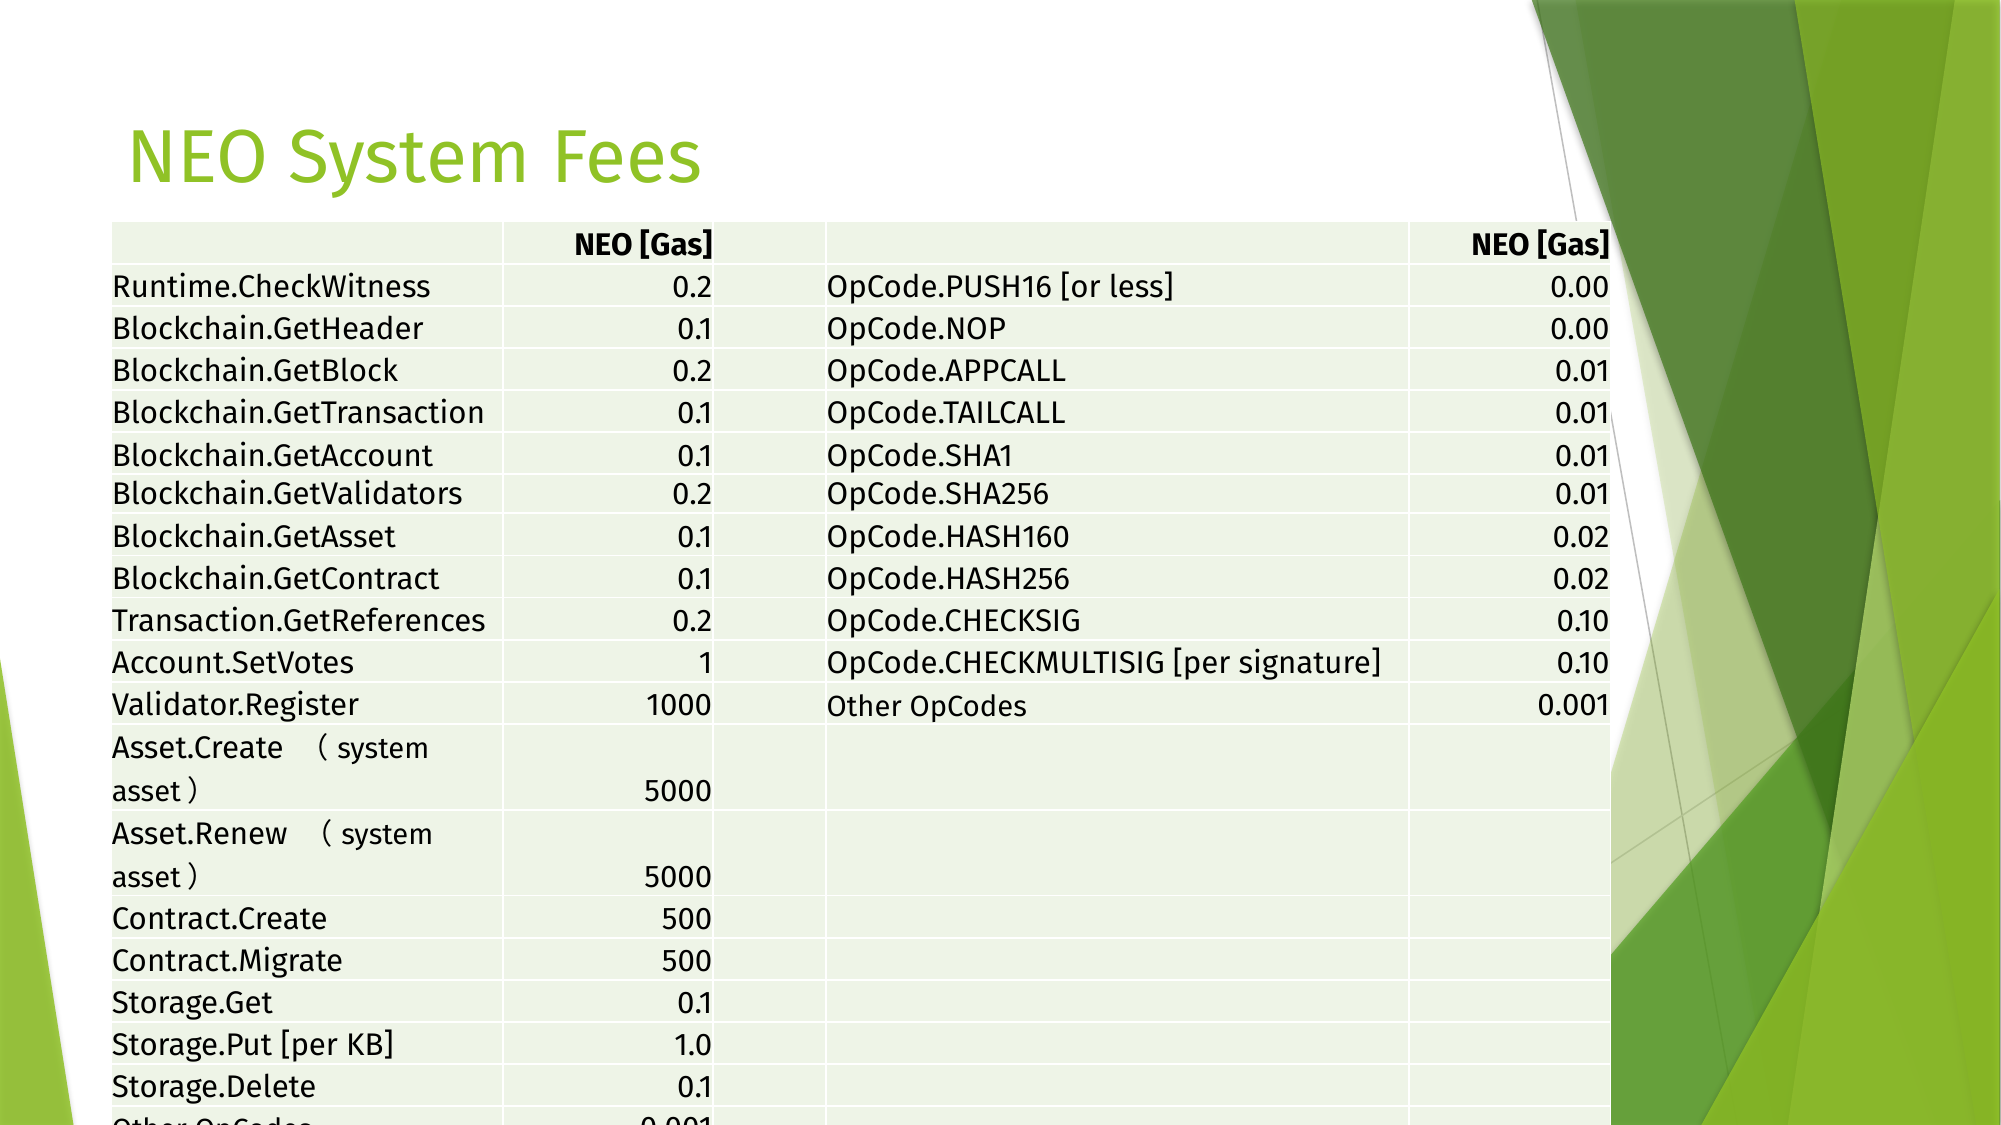

# NEO System Fees
|  | NEO [Gas] |  |  | NEO [Gas] |
| --- | --- | --- | --- | --- |
| Runtime.CheckWitness | 0.2 |  | OpCode.PUSH16 [or less] | 0.00 |
| Blockchain.GetHeader | 0.1 |  | OpCode.NOP | 0.00 |
| Blockchain.GetBlock | 0.2 |  | OpCode.APPCALL | 0.01 |
| Blockchain.GetTransaction | 0.1 |  | OpCode.TAILCALL | 0.01 |
| Blockchain.GetAccount | 0.1 |  | OpCode.SHA1 | 0.01 |
| Blockchain.GetValidators | 0.2 |  | OpCode.SHA256 | 0.01 |
| Blockchain.GetAsset | 0.1 |  | OpCode.HASH160 | 0.02 |
| Blockchain.GetContract | 0.1 |  | OpCode.HASH256 | 0.02 |
| Transaction.GetReferences | 0.2 |  | OpCode.CHECKSIG | 0.10 |
| Account.SetVotes | 1 |  | OpCode.CHECKMULTISIG [per signature] | 0.10 |
| Validator.Register | 1000 |  | Other OpCodes | 0.001 |
| Asset.Create （system asset） | 5000 |  |  |  |
| Asset.Renew （system asset） | 5000 |  |  |  |
| Contract.Create | 500 |  |  |  |
| Contract.Migrate | 500 |  |  |  |
| Storage.Get | 0.1 |  |  |  |
| Storage.Put [per KB] | 1.0 |  |  |  |
| Storage.Delete | 0.1 |  |  |  |
| Other OpCodes | 0.001 |  |  |  |